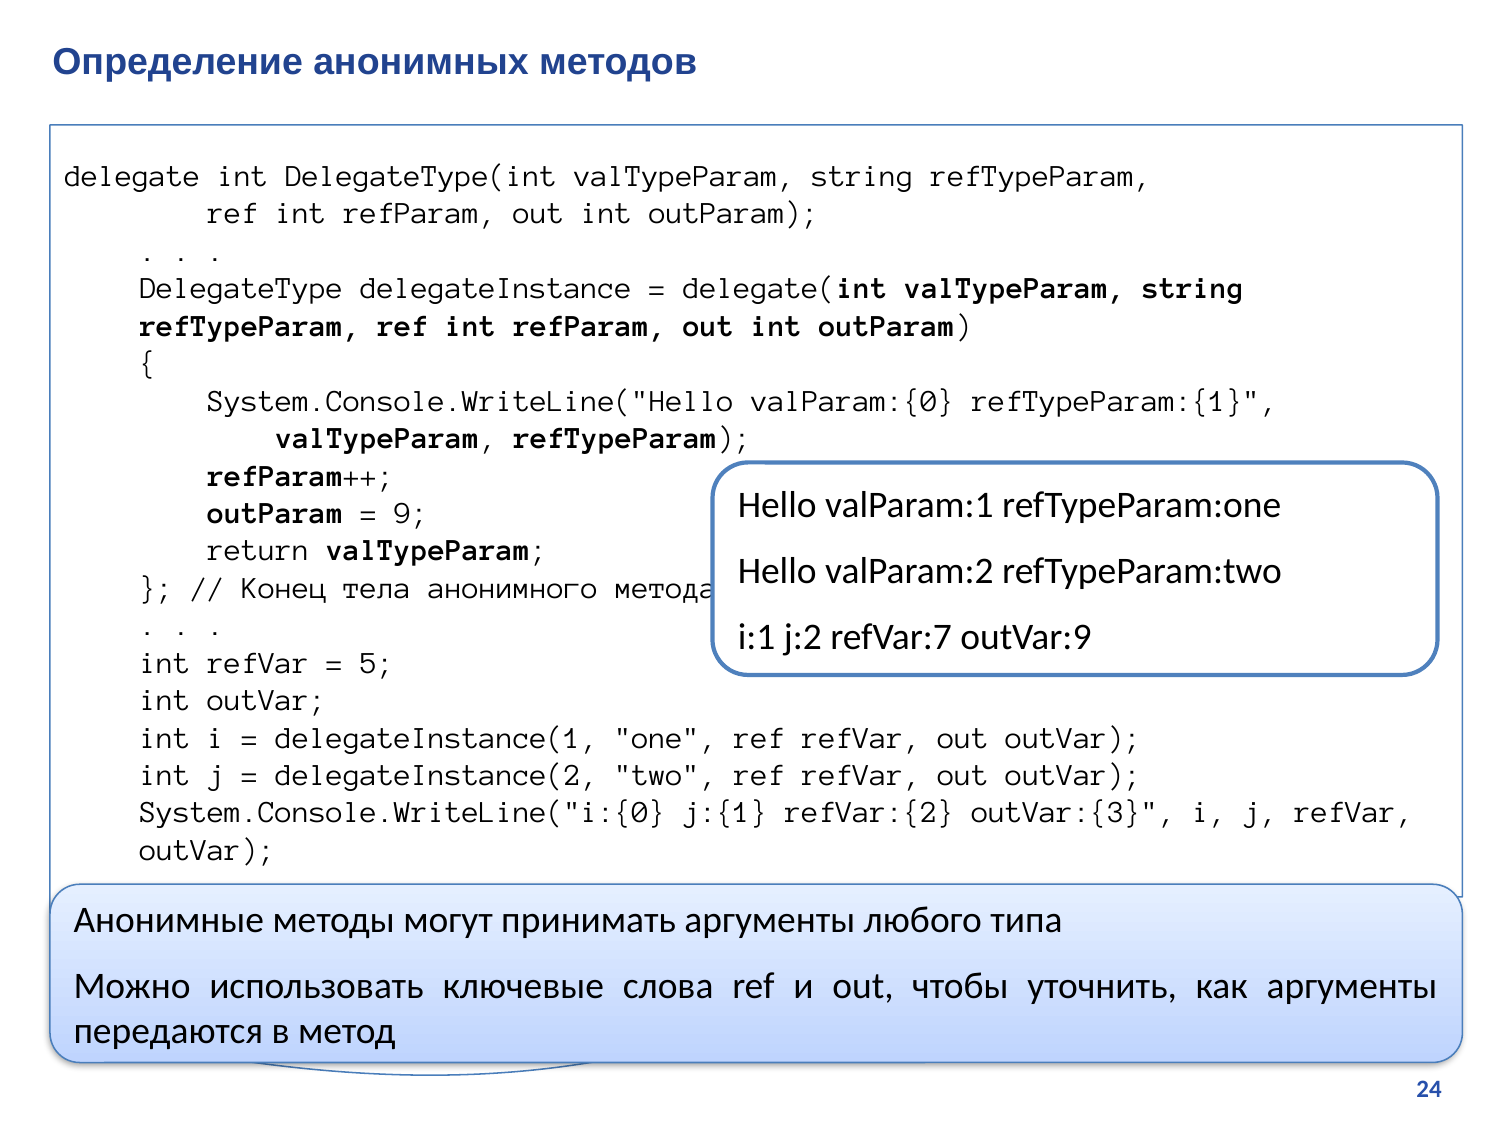

# Определение анонимных методов
delegate int DelegateType(int valTypeParam, string refTypeParam,
    ref int refParam, out int outParam);
. . .
DelegateType delegateInstance = delegate(int valTypeParam, string refTypeParam, ref int refParam, out int outParam)
{
    System.Console.WriteLine("Hello valParam:{0} refTypeParam:{1}",
        valTypeParam, refTypeParam);
    refParam++;
    outParam = 9;
    return valTypeParam;
}; // Конец тела анонимного метода.
. . .
int refVar = 5;
int outVar;
int i = delegateInstance(1, "one", ref refVar, out outVar);
int j = delegateInstance(2, "two", ref refVar, out outVar);
System.Console.WriteLine("i:{0} j:{1} refVar:{2} outVar:{3}", i, j, refVar, outVar);
Hello valParam:1 refTypeParam:one
Hello valParam:2 refTypeParam:two
i:1 j:2 refVar:7 outVar:9
Анонимные методы могут принимать аргументы любого типа
Можно использовать ключевые слова ref и out, чтобы уточнить, как аргументы передаются в метод